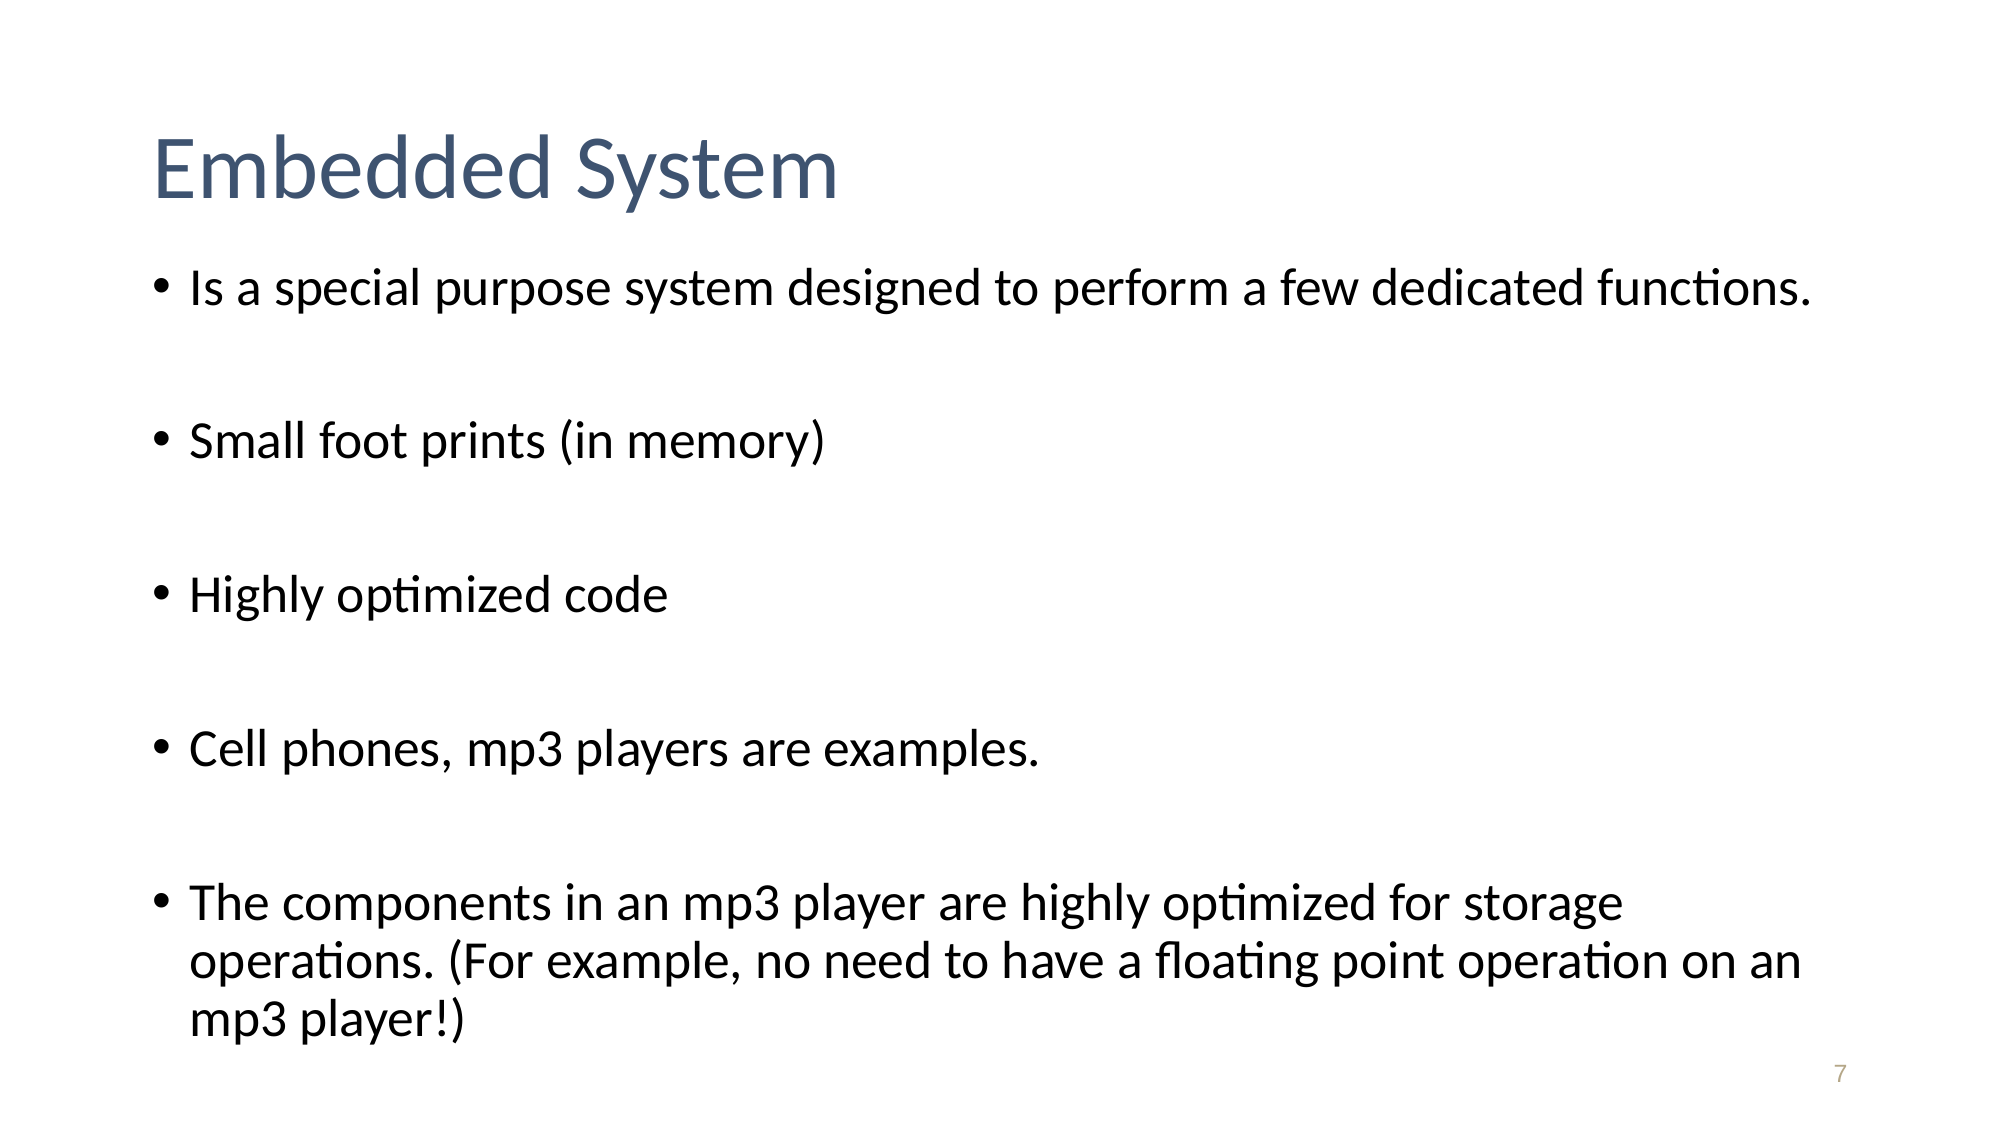

# Embedded System
Is a special purpose system designed to perform a few dedicated functions.

Small foot prints (in memory)

Highly optimized code

Cell phones, mp3 players are examples.

The components in an mp3 player are highly optimized for storage operations. (For example, no need to have a floating point operation on an mp3 player!)
7